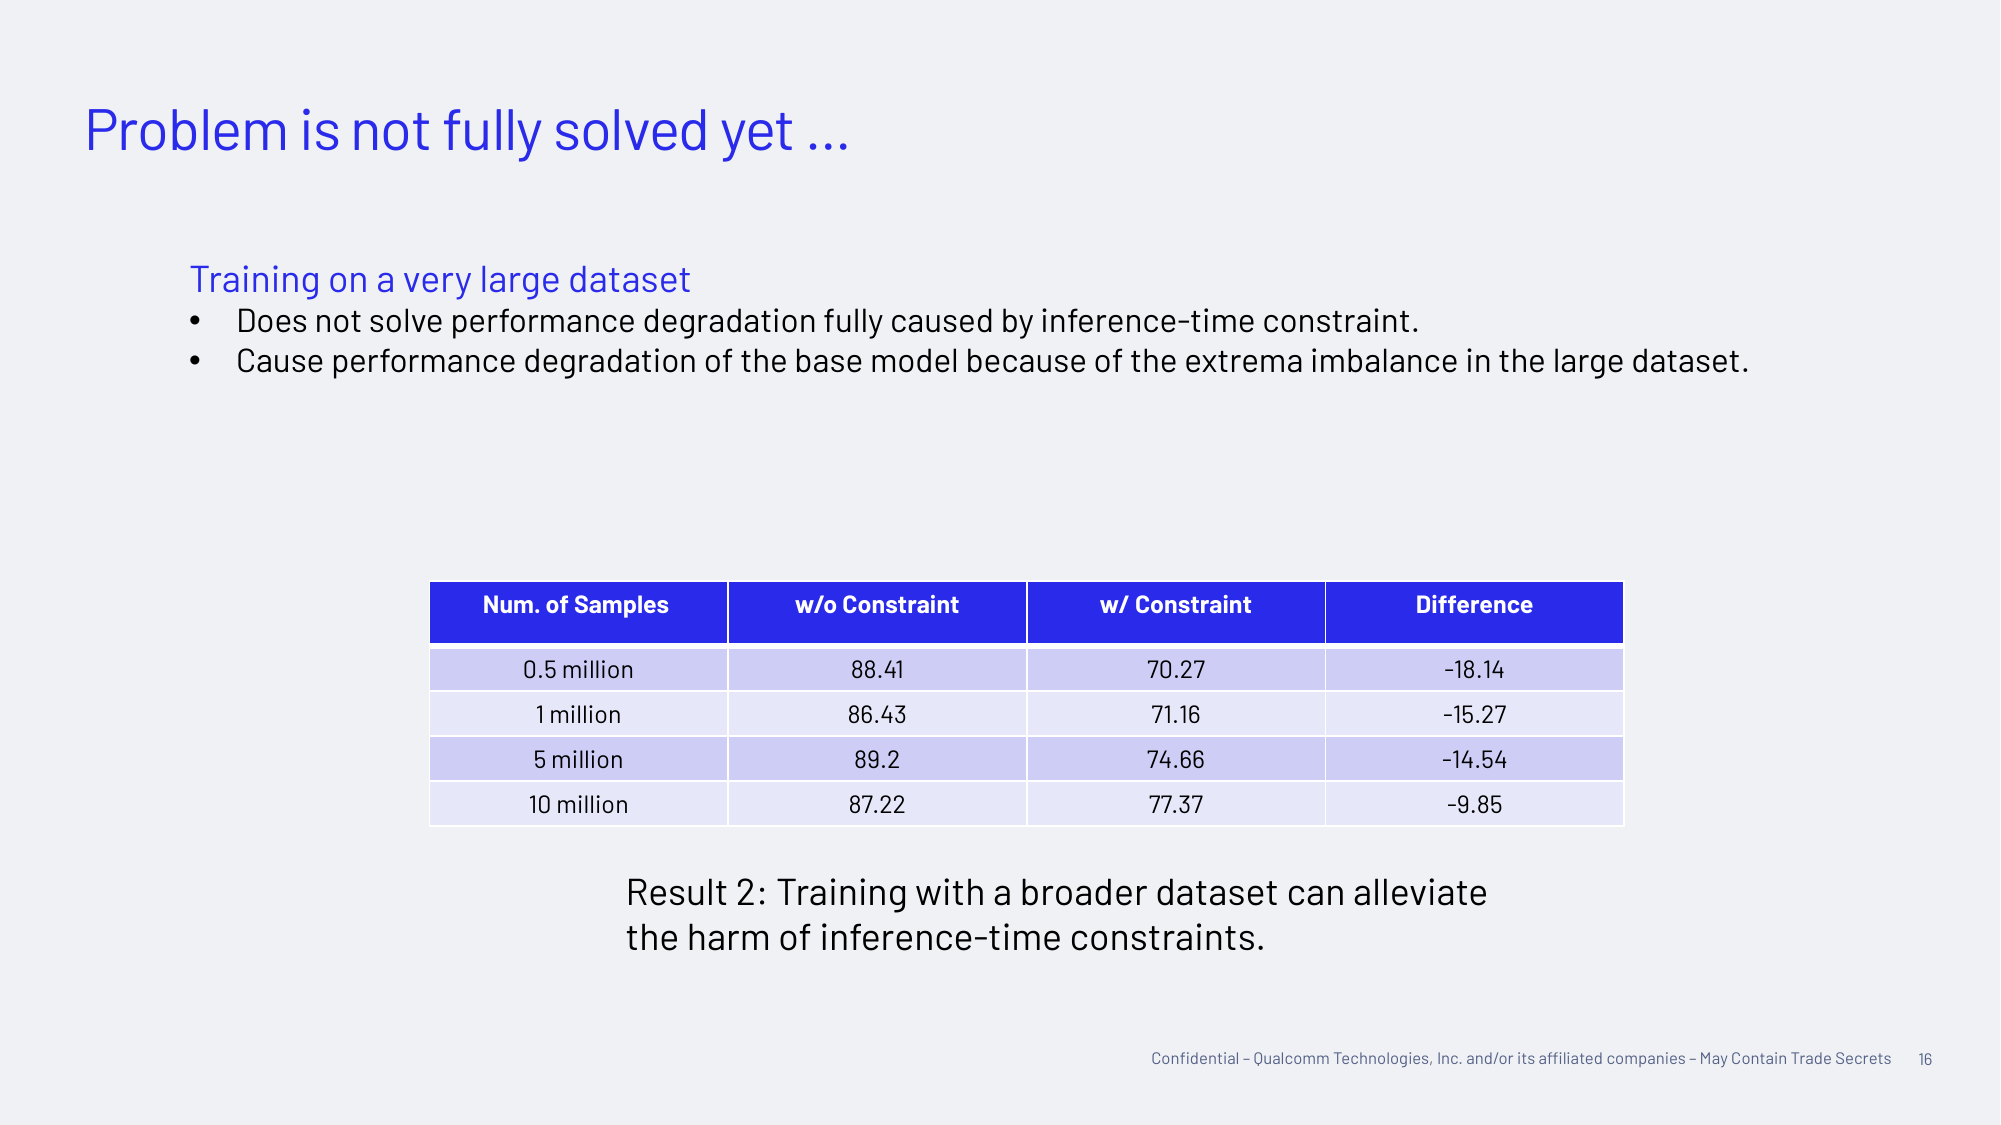

# Problem is not fully solved yet …
Training on a very large dataset
Does not solve performance degradation fully caused by inference-time constraint.
Cause performance degradation of the base model because of the extrema imbalance in the large dataset.
| Num. of Samples | w/o Constraint | w/ Constraint | Difference |
| --- | --- | --- | --- |
| 0.5 million | 88.41 | 70.27 | -18.14 |
| 1 million | 86.43 | 71.16 | -15.27 |
| 5 million | 89.2 | 74.66 | -14.54 |
| 10 million | 87.22 | 77.37 | -9.85 |
Result 2: Training with a broader dataset can alleviate the harm of inference-time constraints.